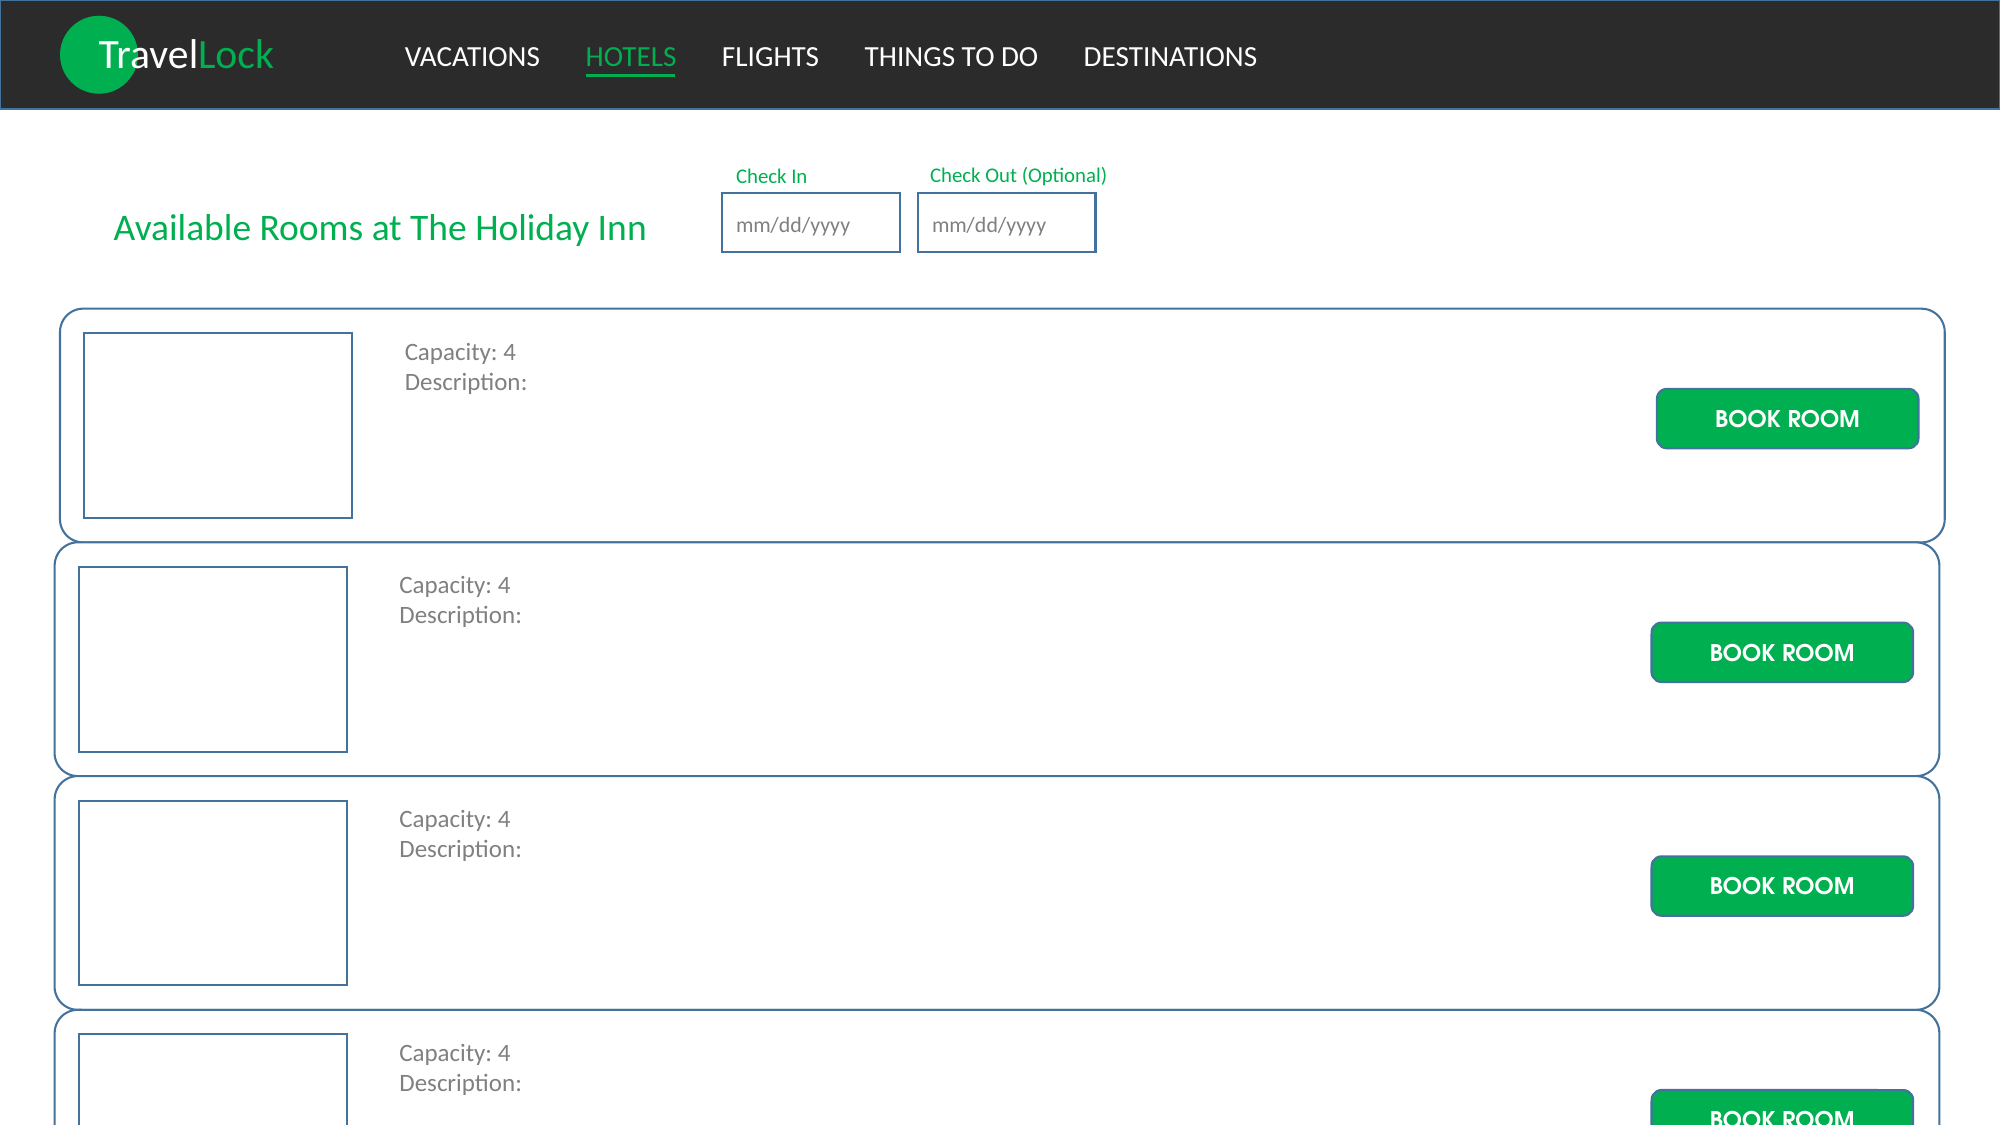

TravelLock
VACATIONS       HOTELS       FLIGHTS       THINGS TO DO       DESTINATIONS
Check Out (Optional)
Check In

mm/dd/yyyy
mm/dd/yyyy
Available Rooms at The Holiday Inn

BOOK ROOM
Capacity: 4
Description:

BOOK ROOM
Capacity: 4
Description:

BOOK ROOM
Capacity: 4
Description:

BOOK ROOM
Capacity: 4
Description: